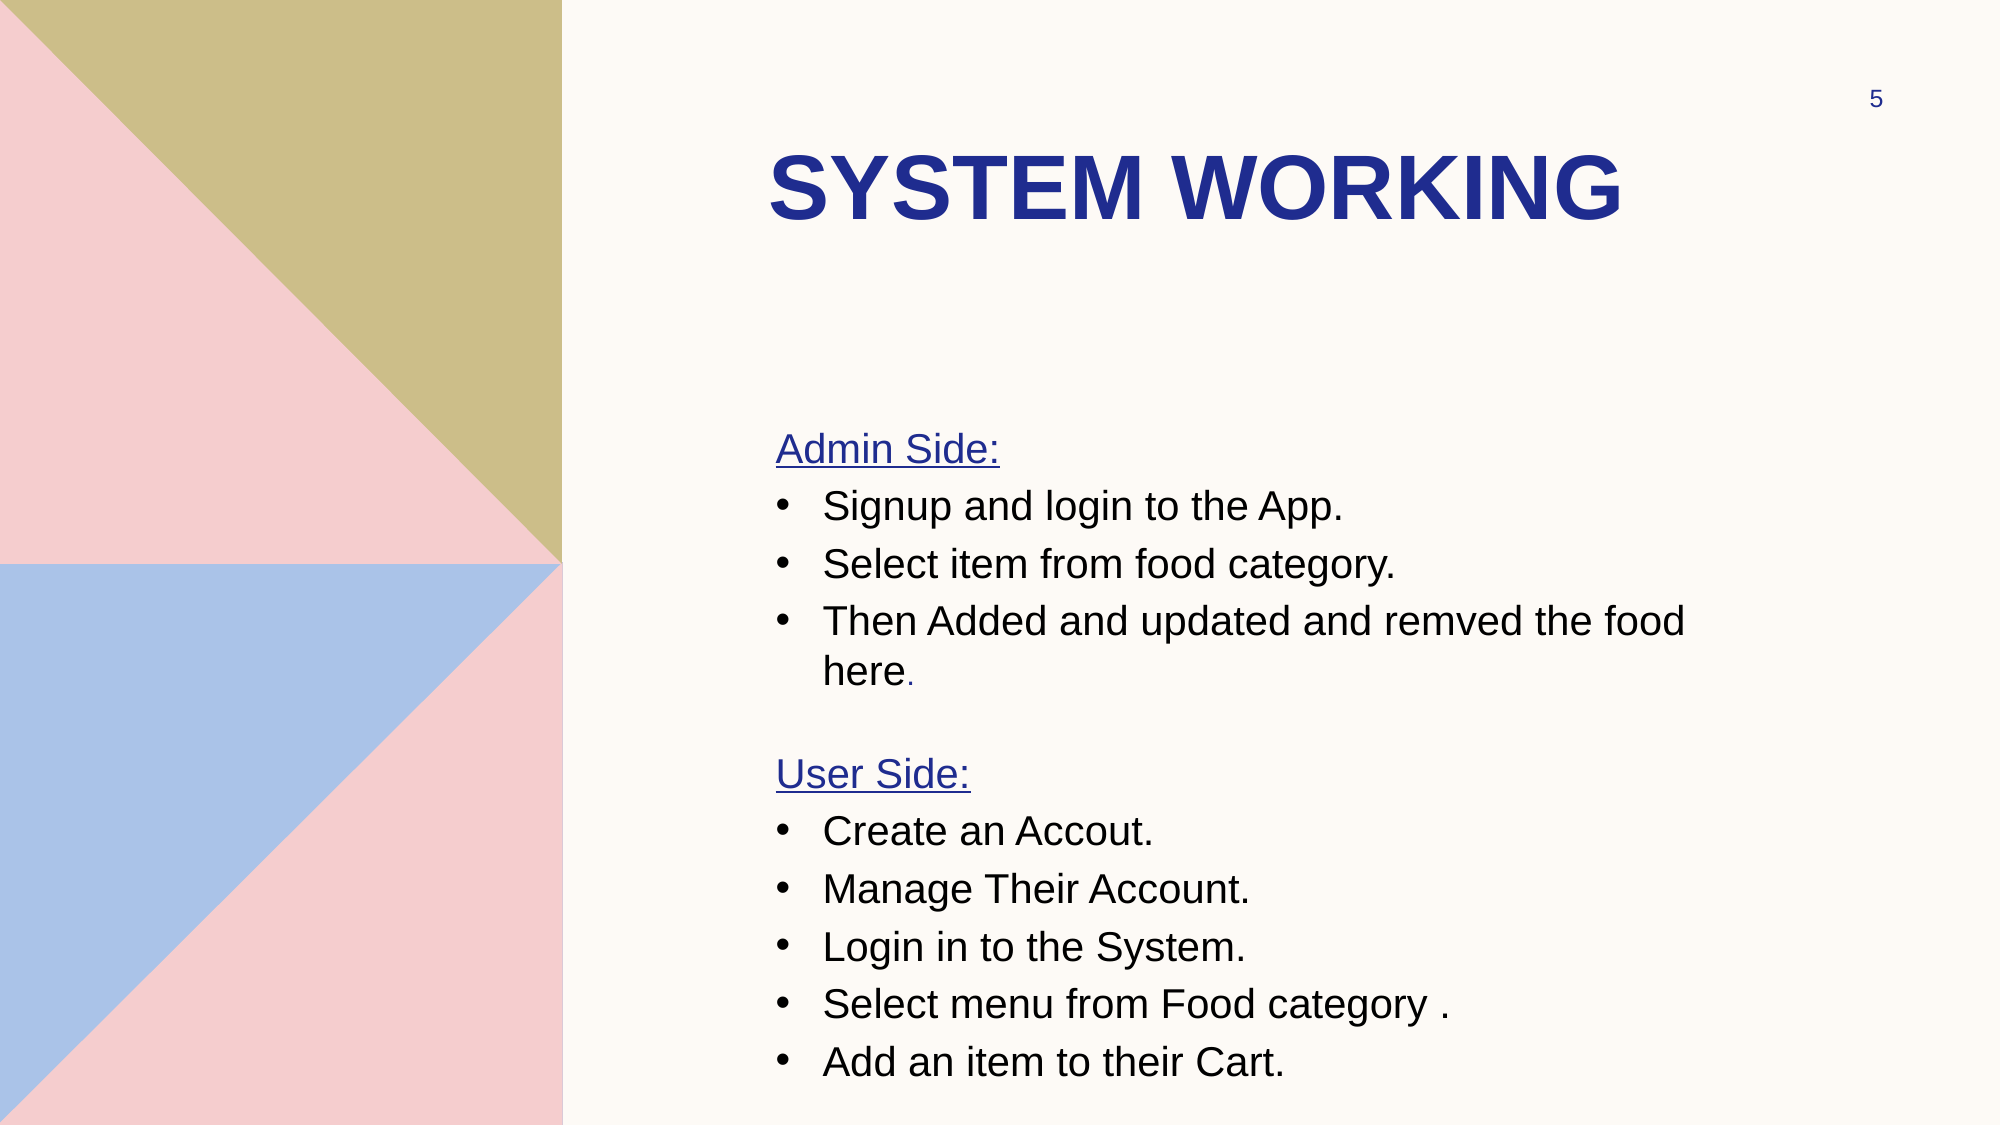

5
# System Working

Admin Side:
Signup and login to the App.
Select item from food category.
Then Added and updated and remved the food here.

User Side:
Create an Accout.
Manage Their Account.
Login in to the System.
Select menu from Food category .
Add an item to their Cart.